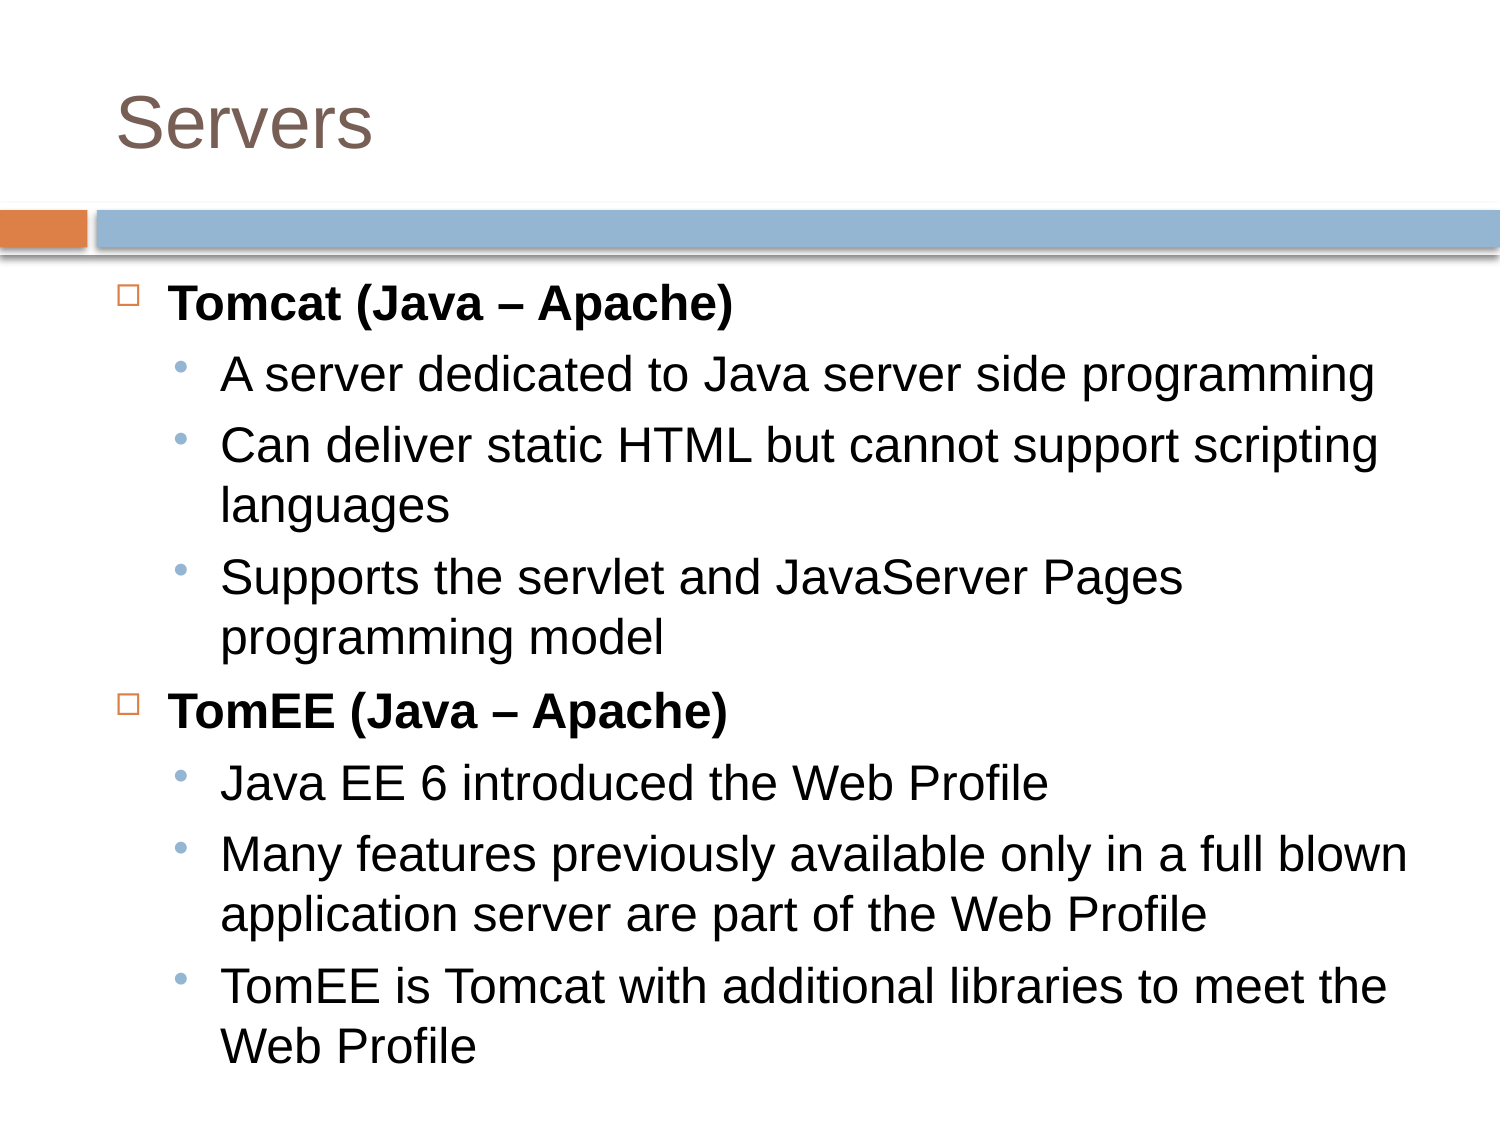

# Servers
Tomcat (Java – Apache)
A server dedicated to Java server side programming
Can deliver static HTML but cannot support scripting languages
Supports the servlet and JavaServer Pages programming model
TomEE (Java – Apache)
Java EE 6 introduced the Web Profile
Many features previously available only in a full blown application server are part of the Web Profile
TomEE is Tomcat with additional libraries to meet the Web Profile